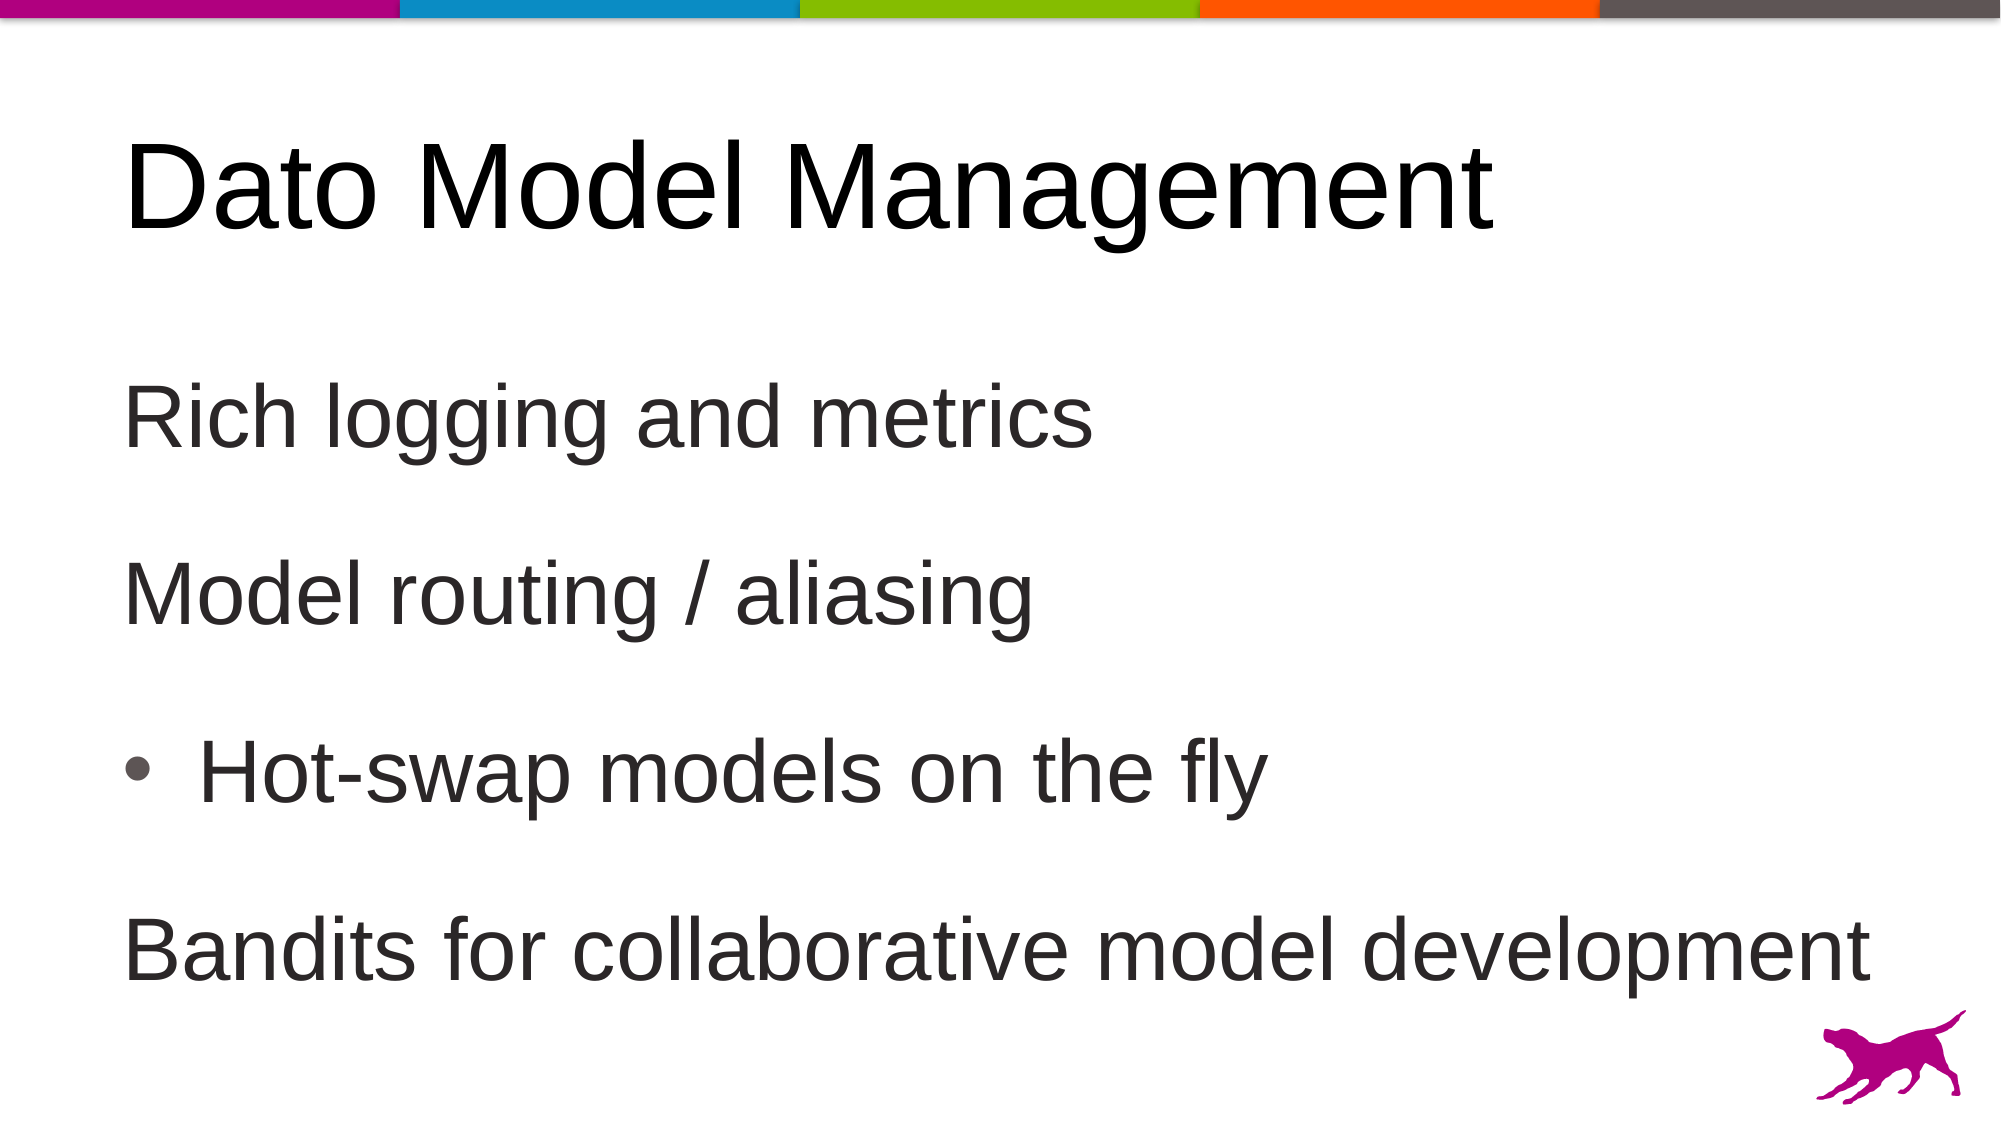

# Dato Model Management
Rich logging and metrics
Model routing / aliasing
Hot-swap models on the fly
Bandits for collaborative model development